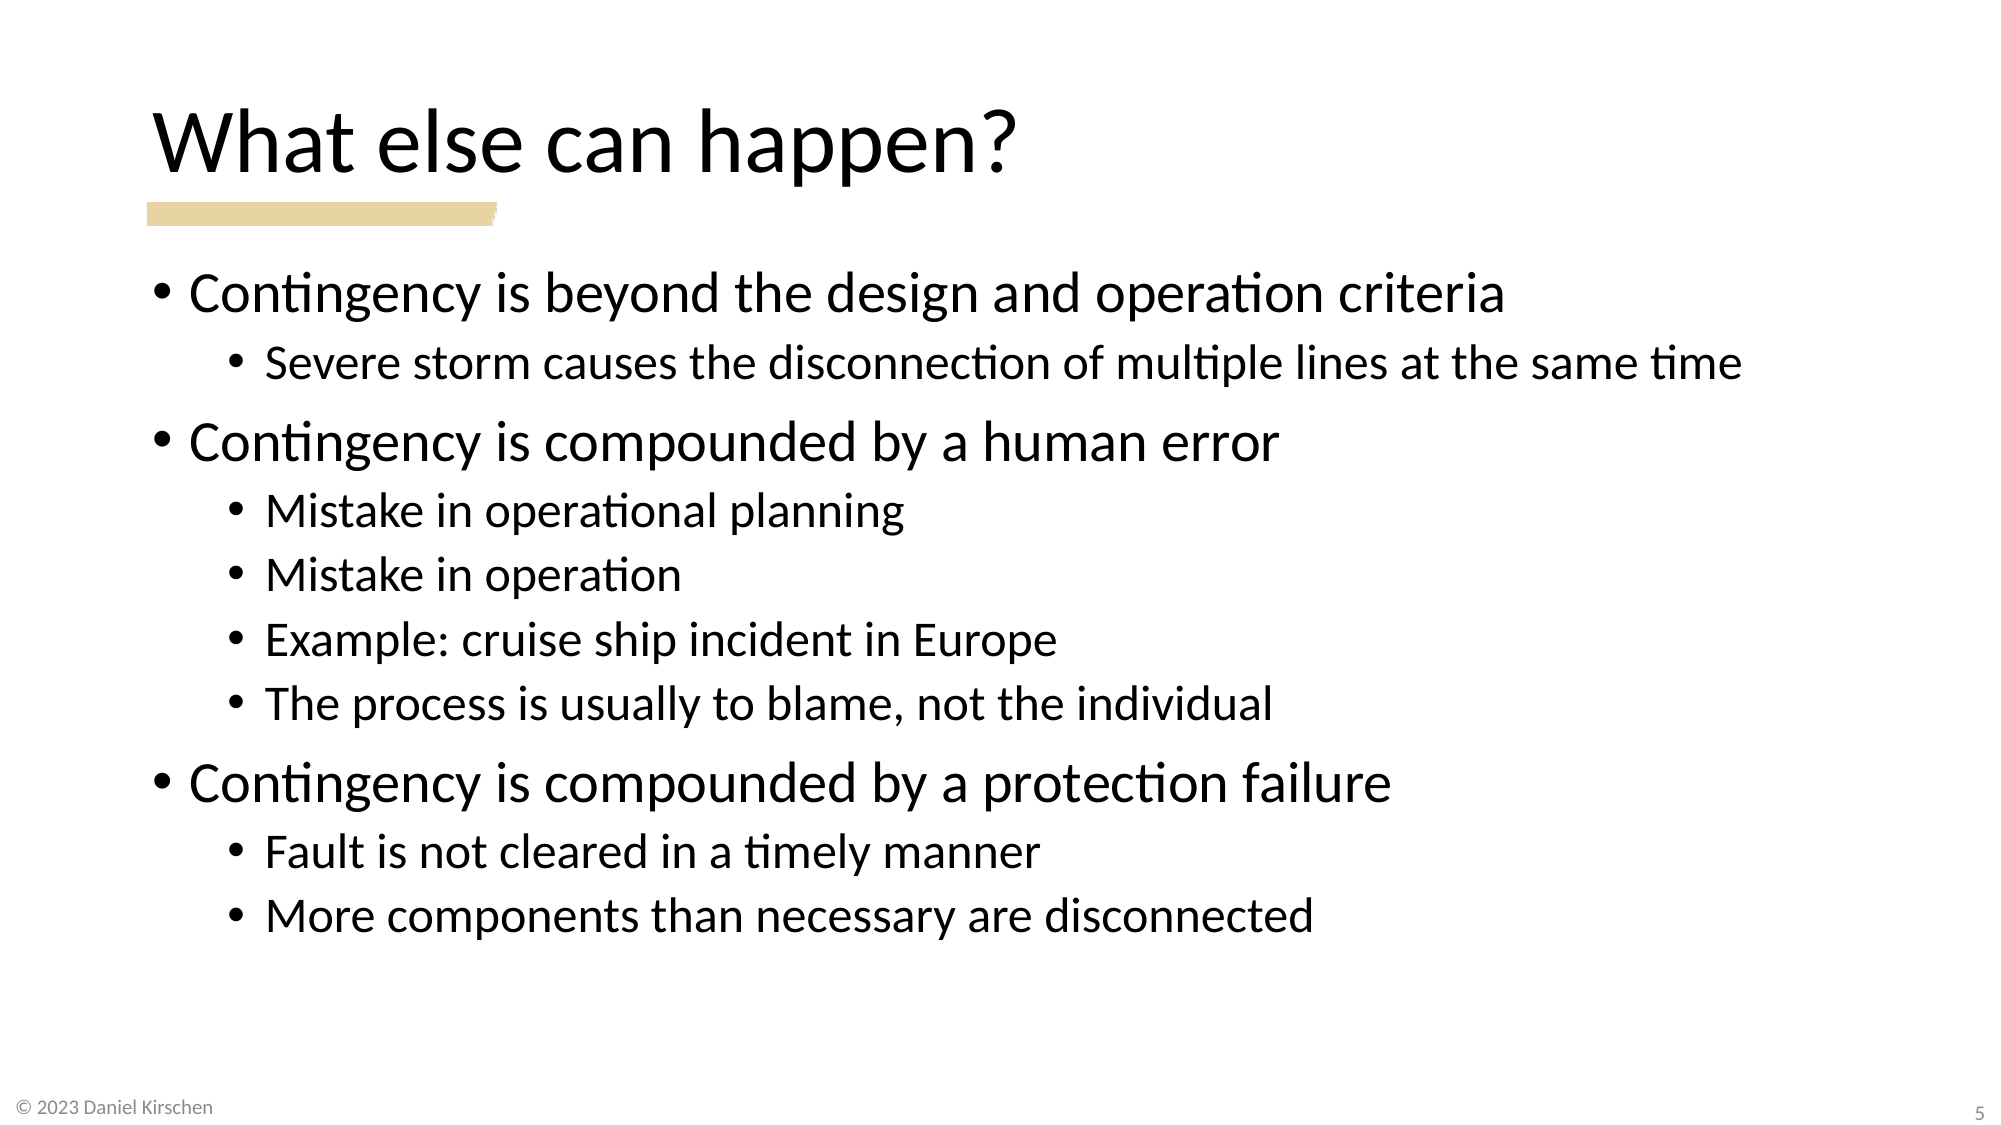

# What else can happen?
Contingency is beyond the design and operation criteria
Severe storm causes the disconnection of multiple lines at the same time
Contingency is compounded by a human error
Mistake in operational planning
Mistake in operation
Example: cruise ship incident in Europe
The process is usually to blame, not the individual
Contingency is compounded by a protection failure
Fault is not cleared in a timely manner
More components than necessary are disconnected
© 2023 Daniel Kirschen
5